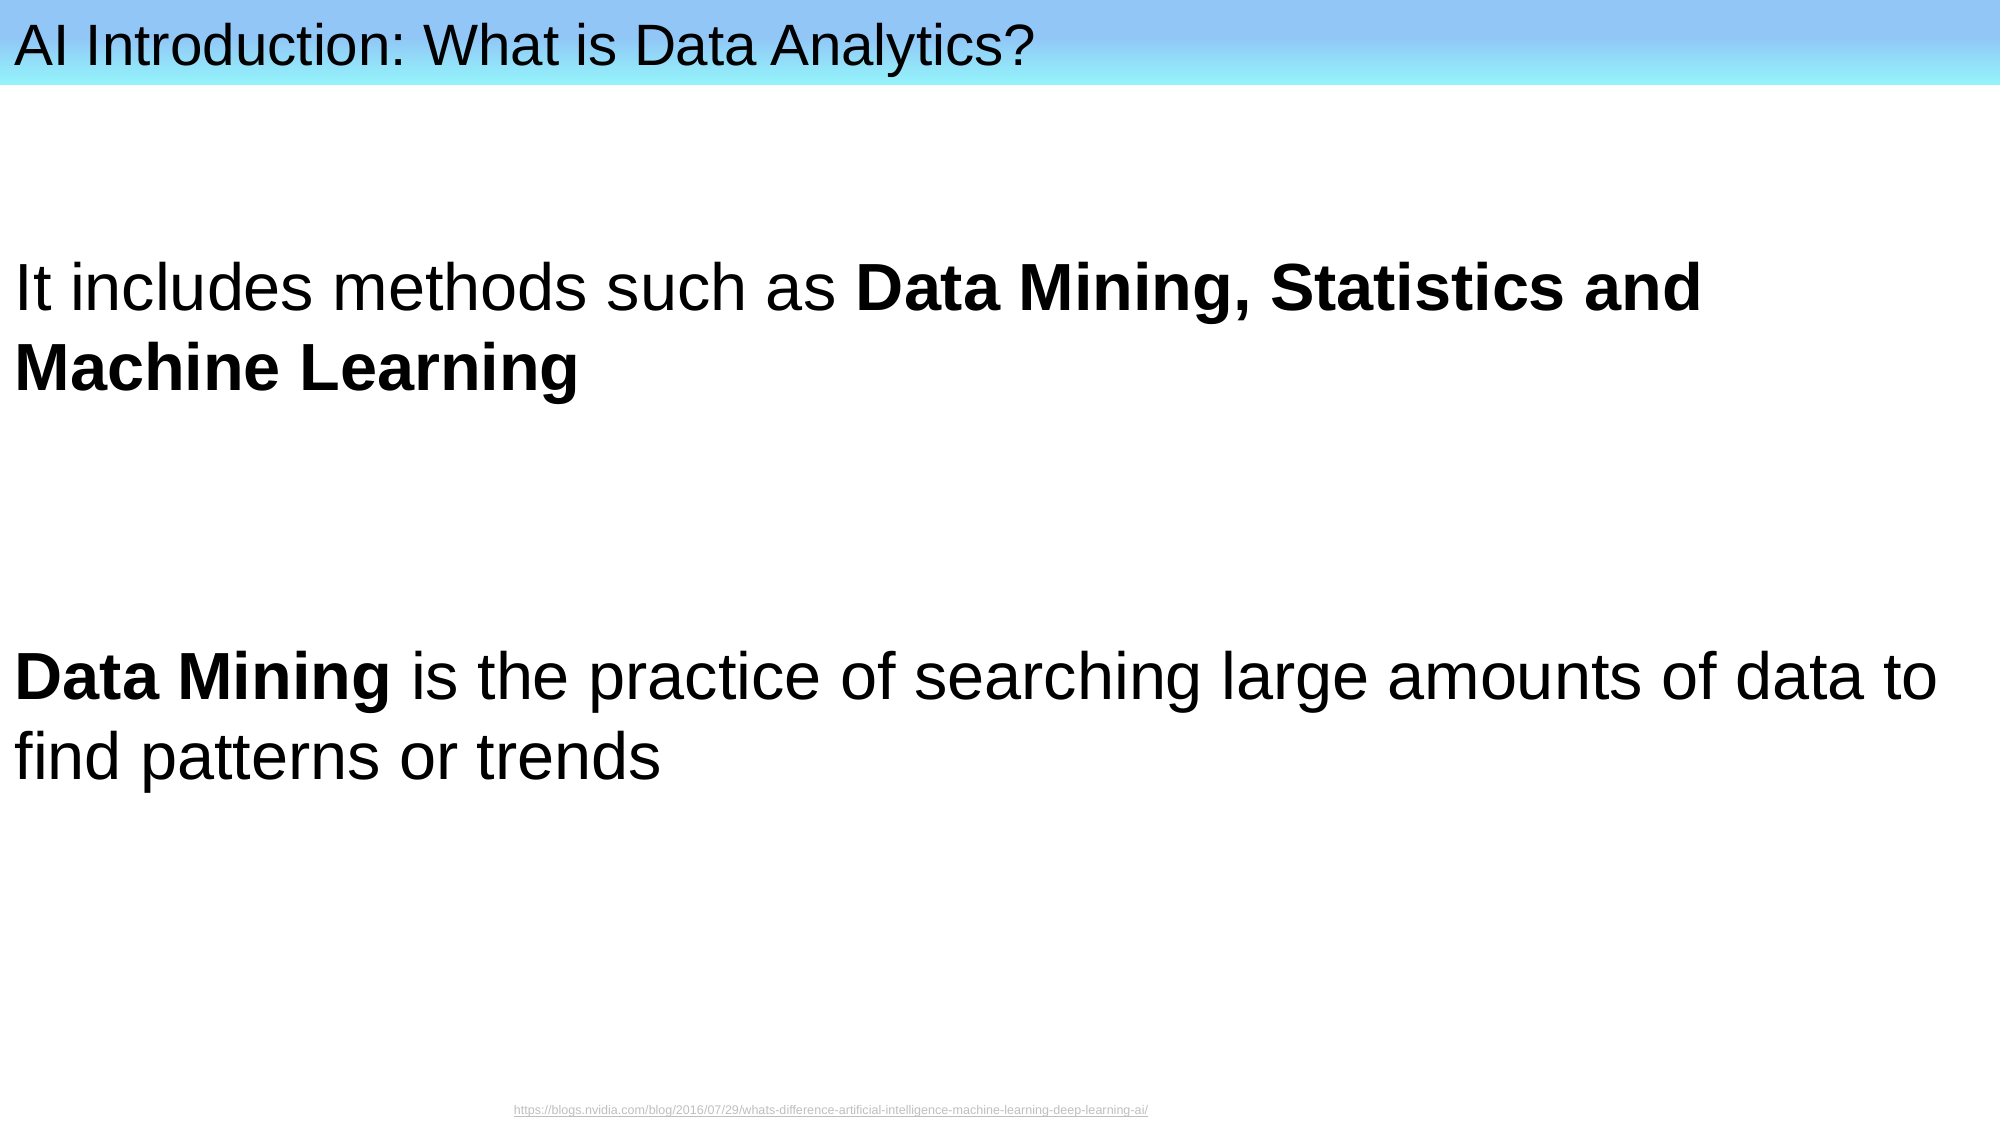

AI Introduction: What is Data Analytics?
It includes methods such as Data Mining, Statistics and Machine Learning
Data Mining is the practice of searching large amounts of data to find patterns or trends
https://blogs.nvidia.com/blog/2016/07/29/whats-difference-artificial-intelligence-machine-learning-deep-learning-ai/